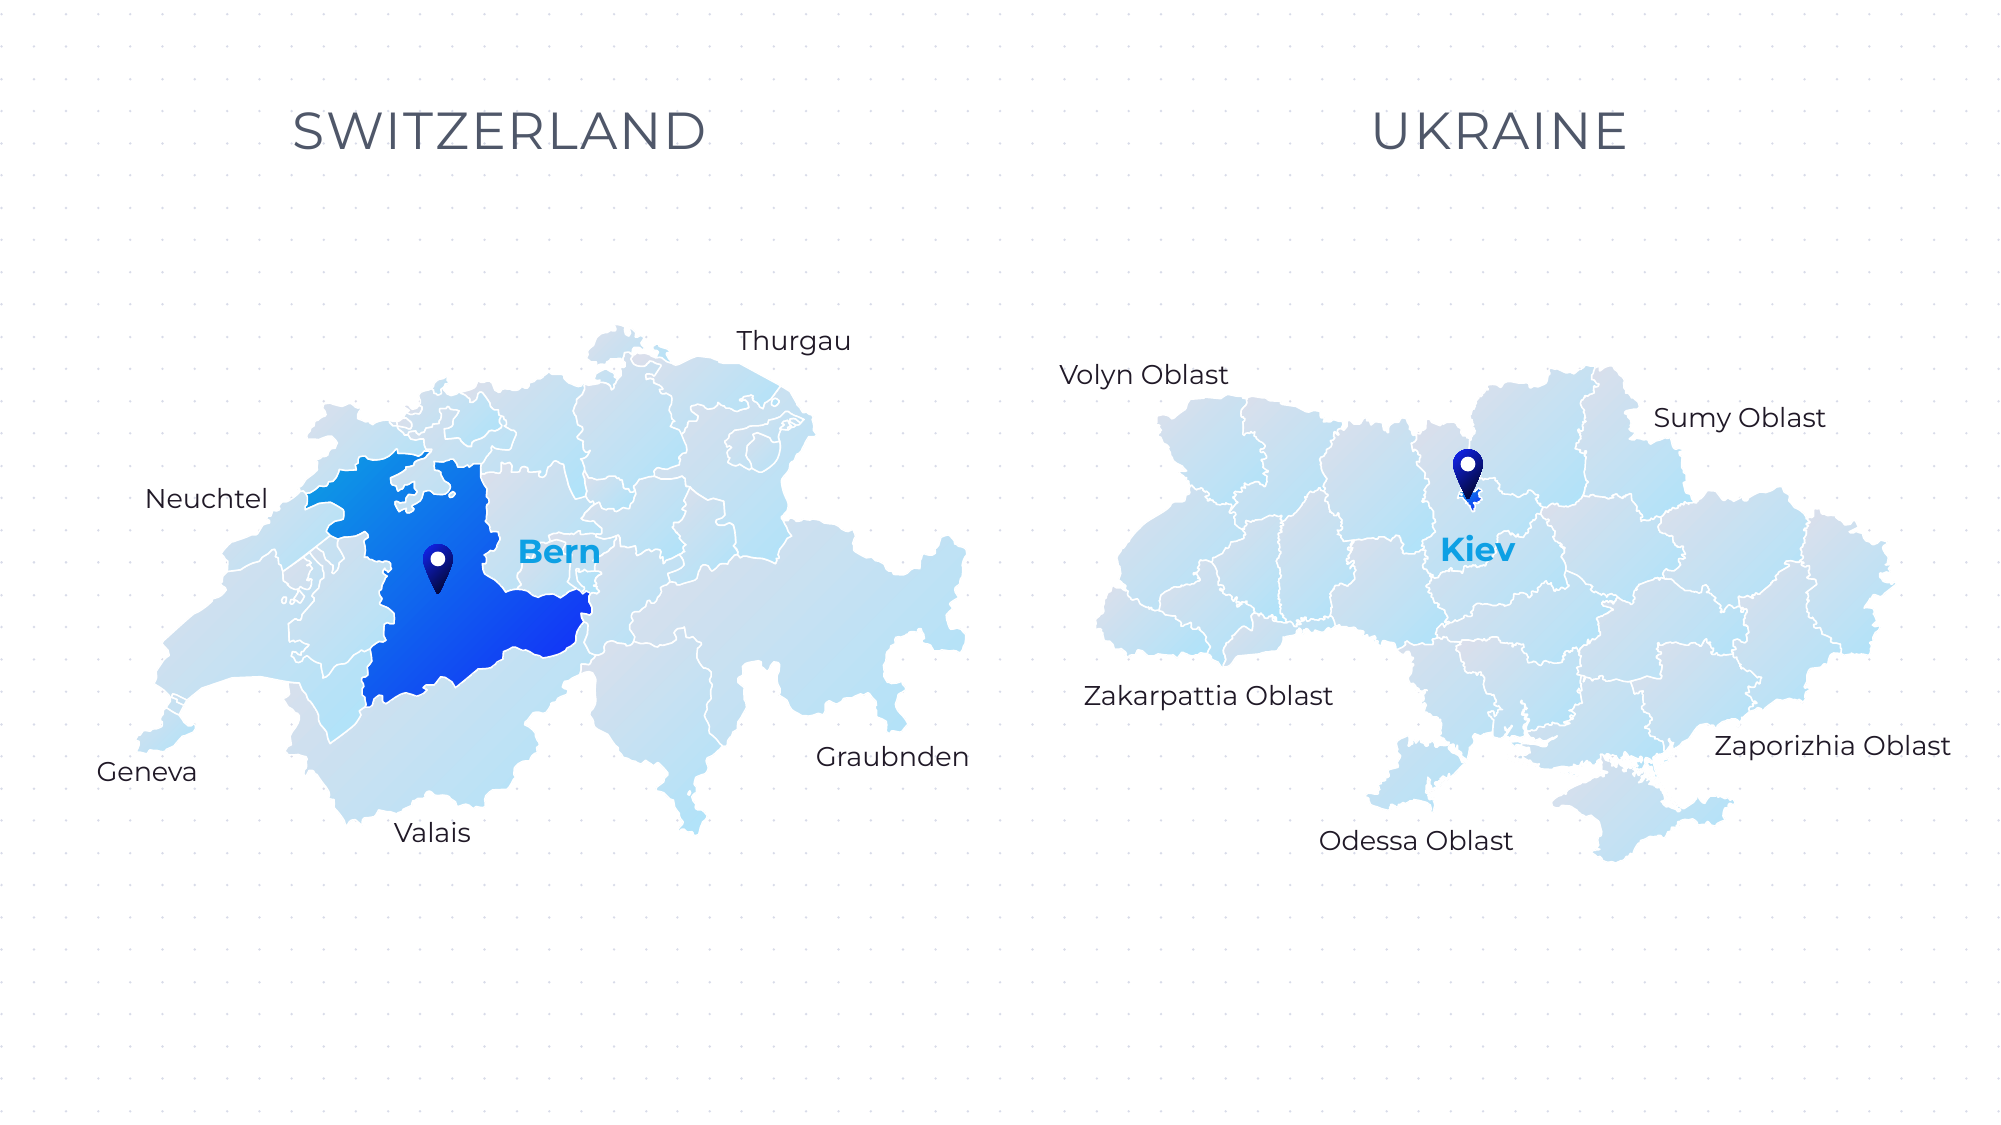

SWITZERLAND
UKRAINE
Thurgau
Neuchtel
Bern
Graubnden
Geneva
Valais
Volyn Oblast
Sumy Oblast
Kiev
Zakarpattia Oblast
Zaporizhia Oblast
Odessa Oblast